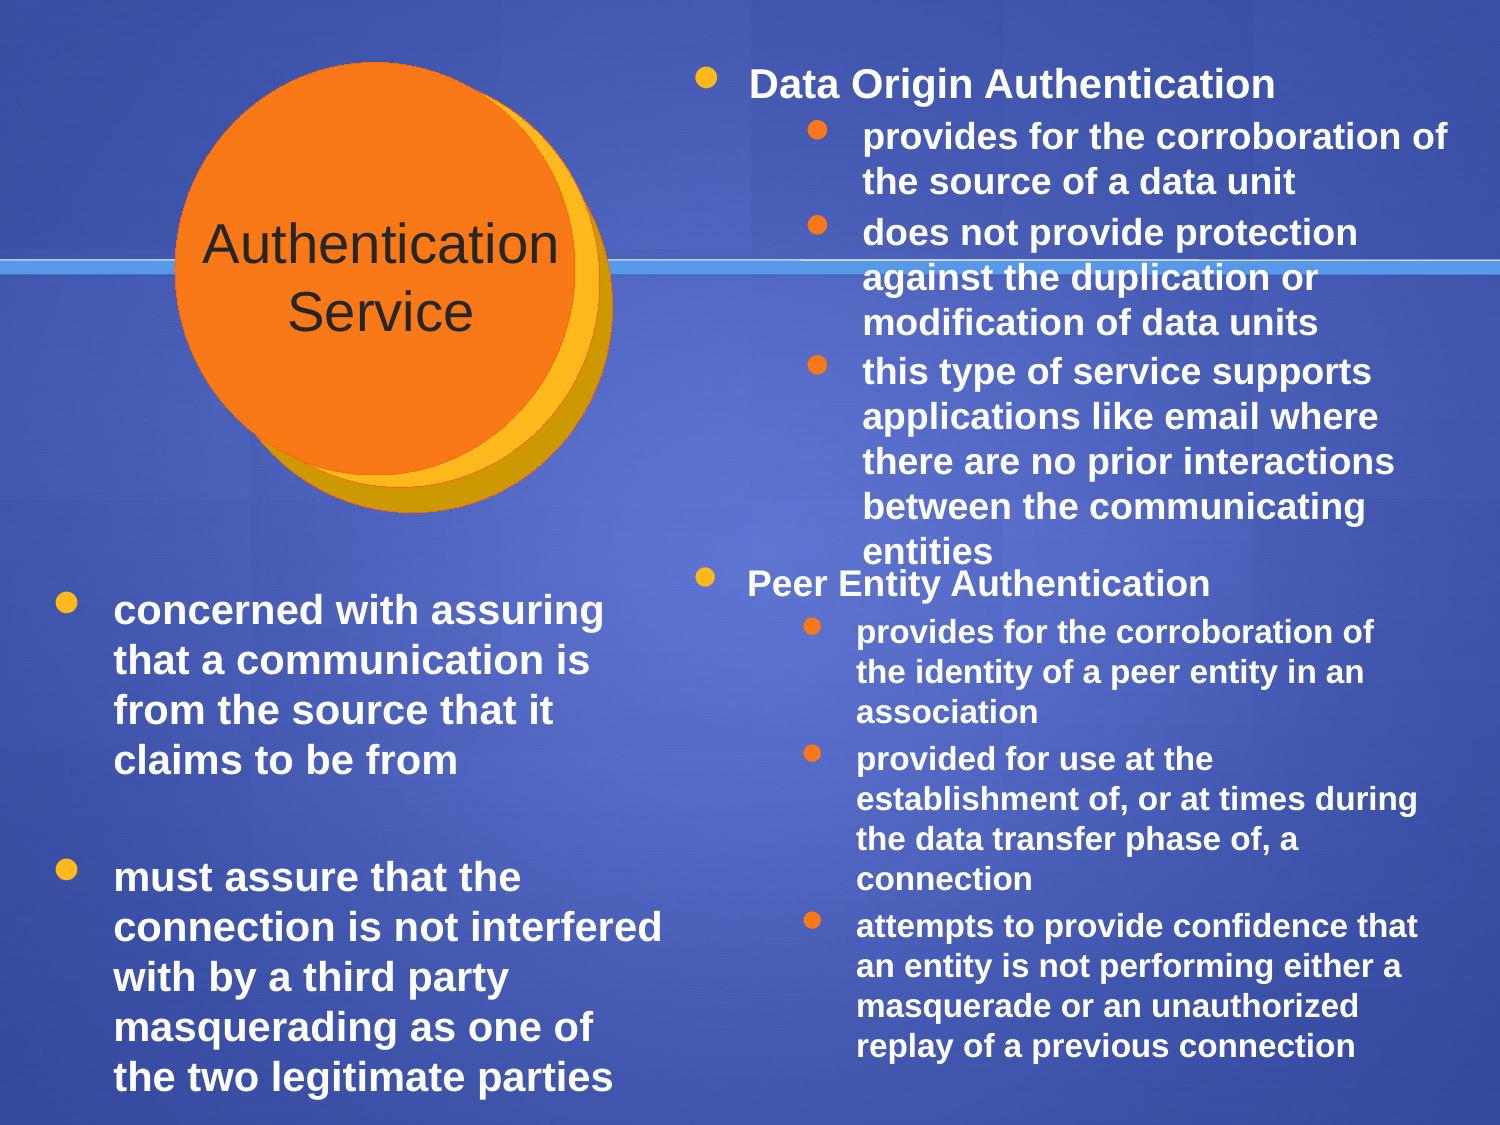

Data Origin Authentication
provides for the corroboration of the source of a data unit
does not provide protection against the duplication or modification of data units
this type of service supports applications like email where there are no prior interactions between the communicating entities

Authentication
Service
Peer Entity Authentication
provides for the corroboration of the identity of a peer entity in an association
provided for use at the establishment of, or at times during the data transfer phase of, a connection
attempts to provide confidence that an entity is not performing either a masquerade or an unauthorized replay of a previous connection
concerned with assuring that a communication is from the source that it claims to be from

must assure that the connection is not interfered with by a third party masquerading as one of the two legitimate parties